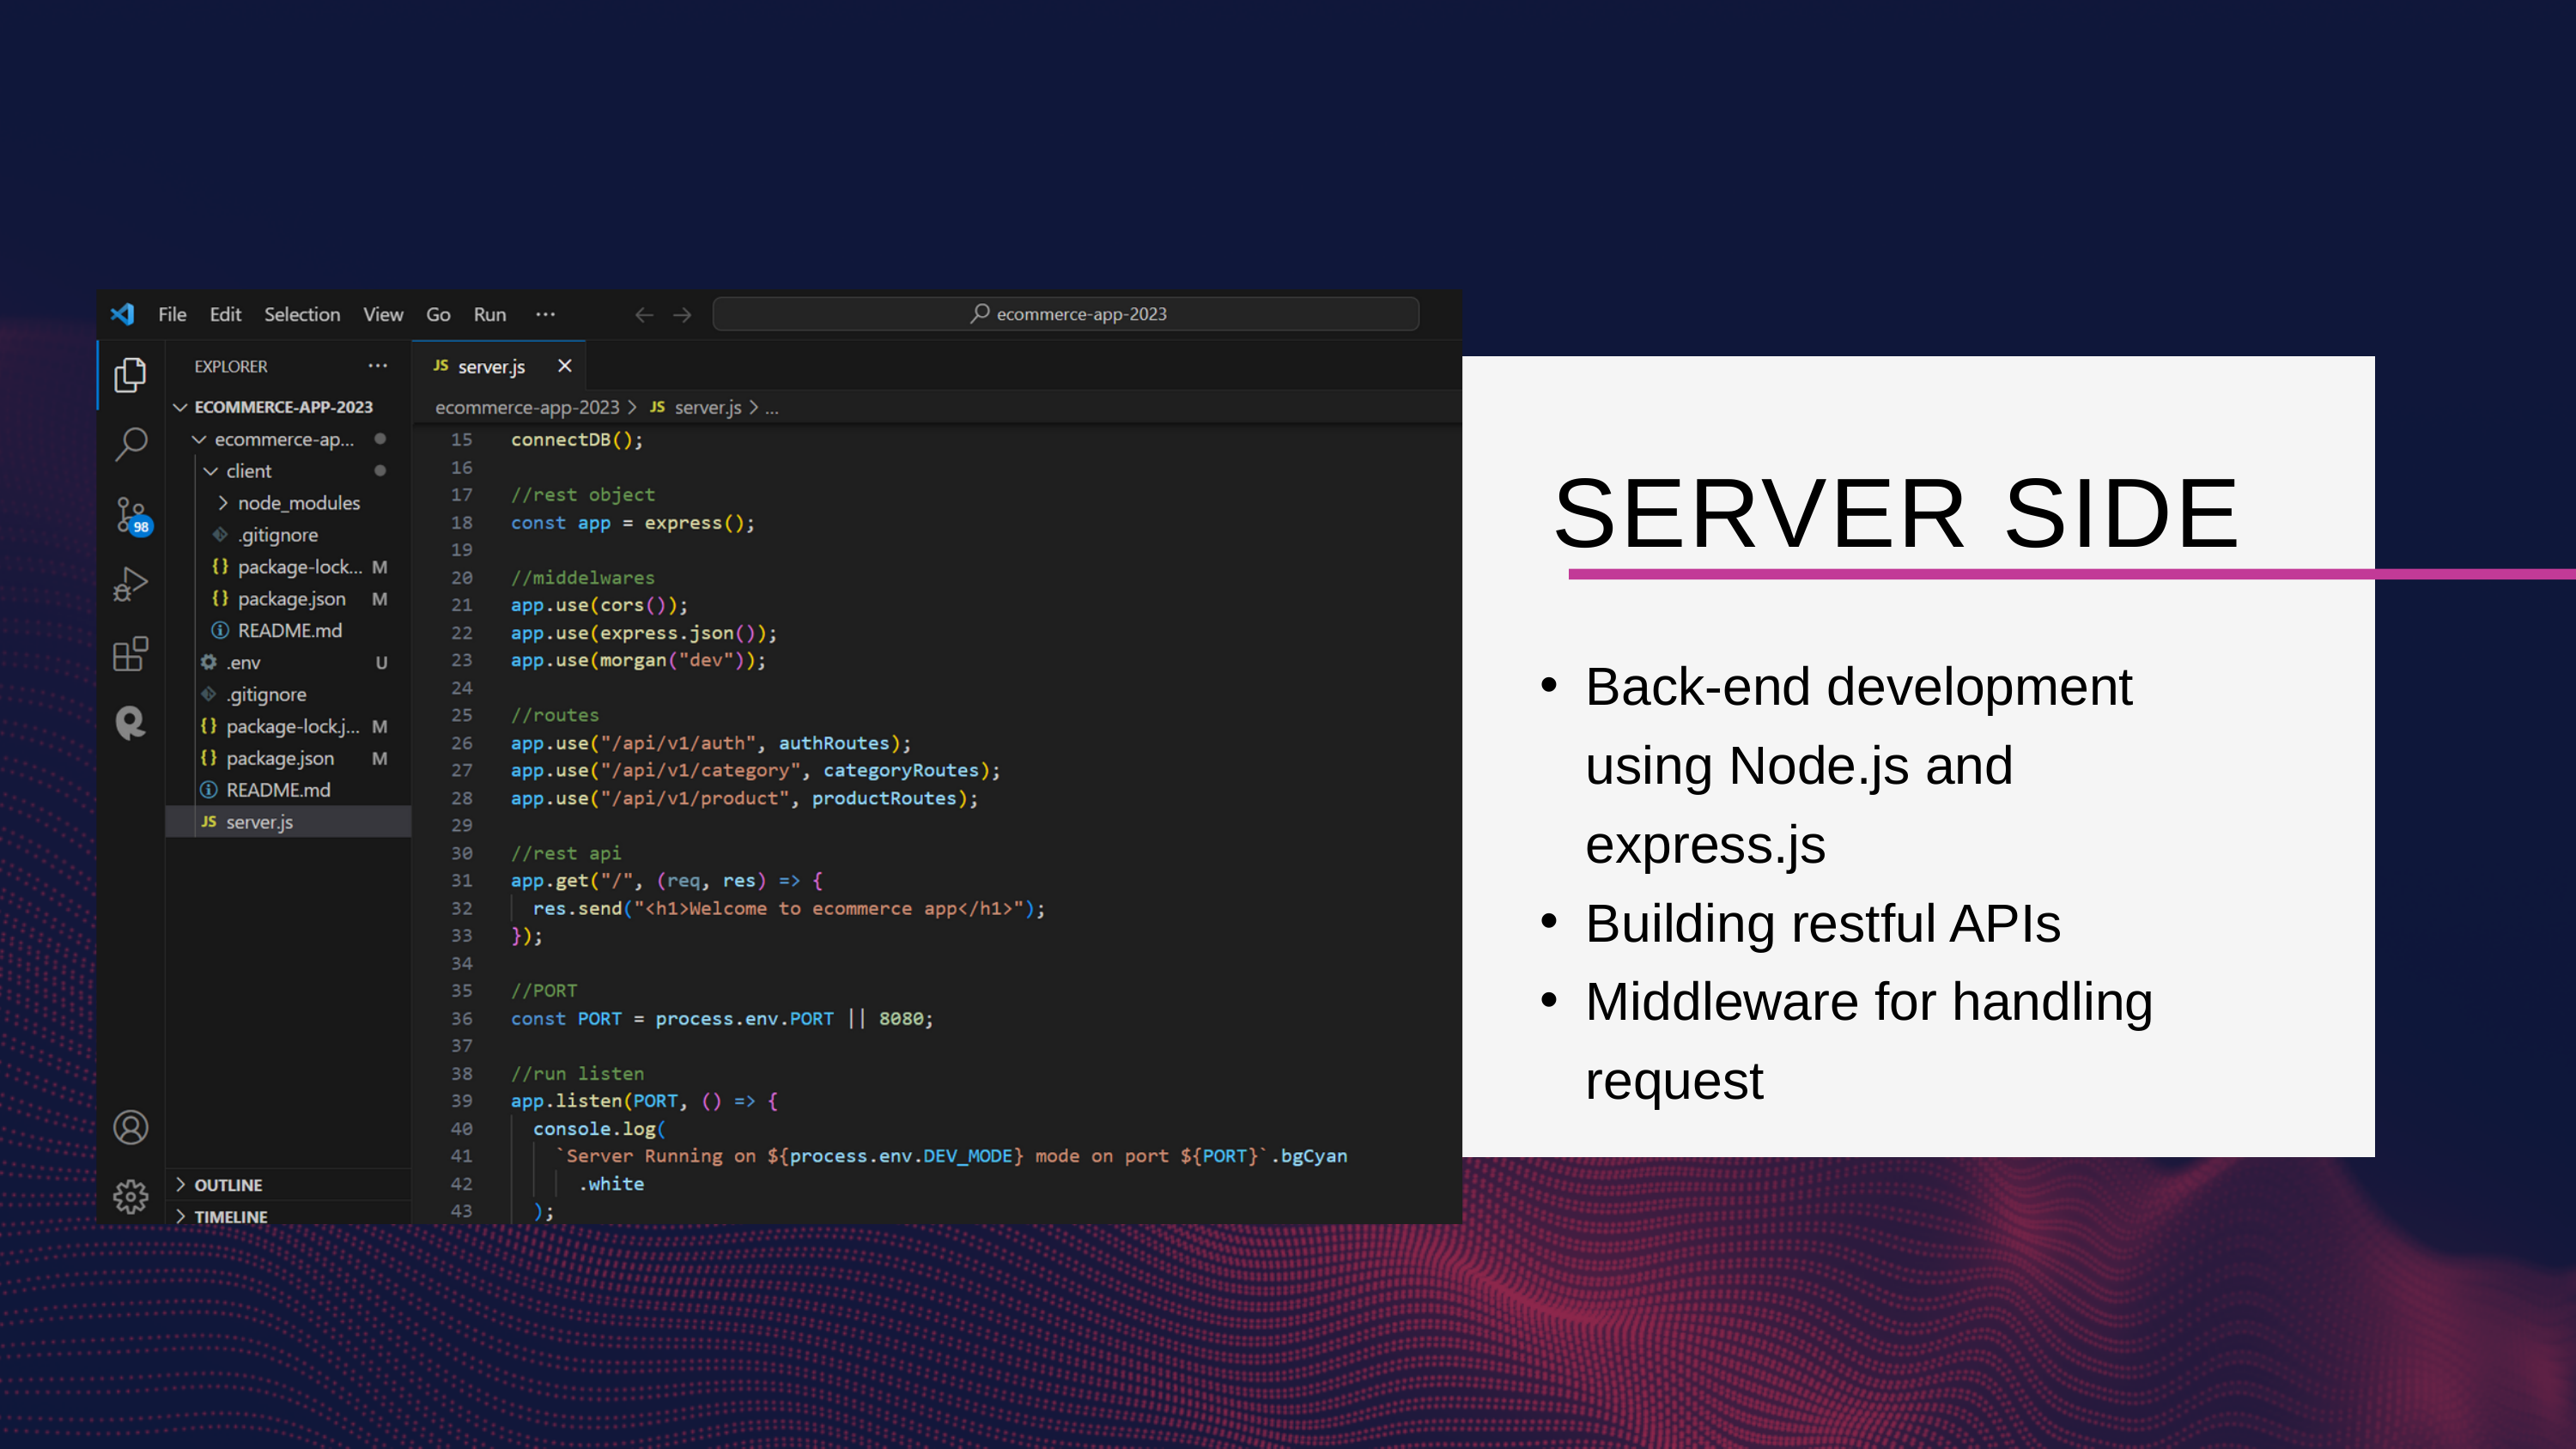

SERVER SIDE

Back-end development using Node.js and express.js
Building restful APIs
Middleware for handling request